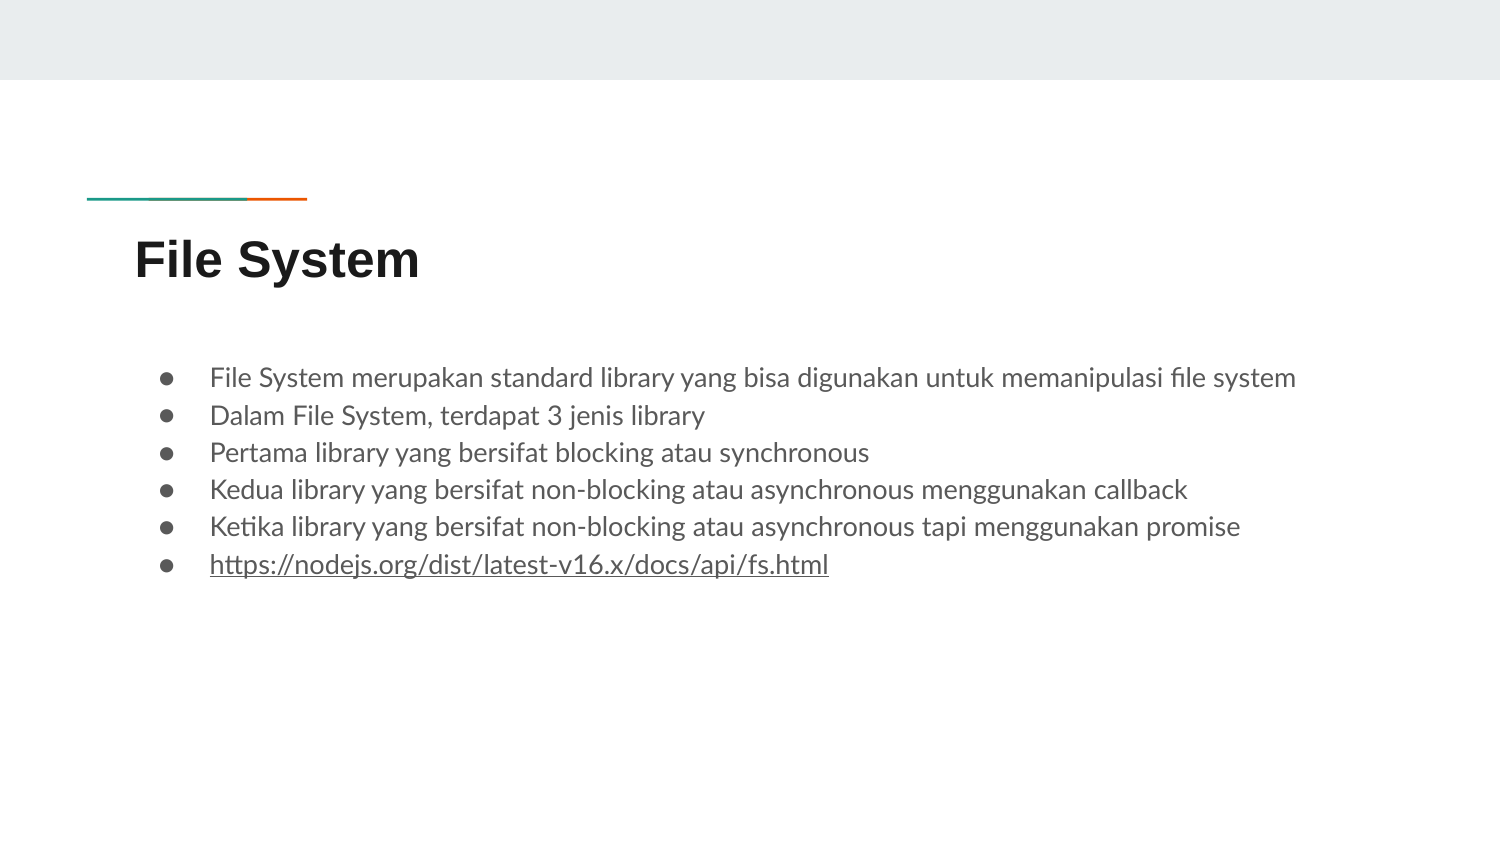

# File System
File System merupakan standard library yang bisa digunakan untuk memanipulasi file system
Dalam File System, terdapat 3 jenis library
Pertama library yang bersifat blocking atau synchronous
Kedua library yang bersifat non-blocking atau asynchronous menggunakan callback
Ketika library yang bersifat non-blocking atau asynchronous tapi menggunakan promise
https://nodejs.org/dist/latest-v16.x/docs/api/fs.html